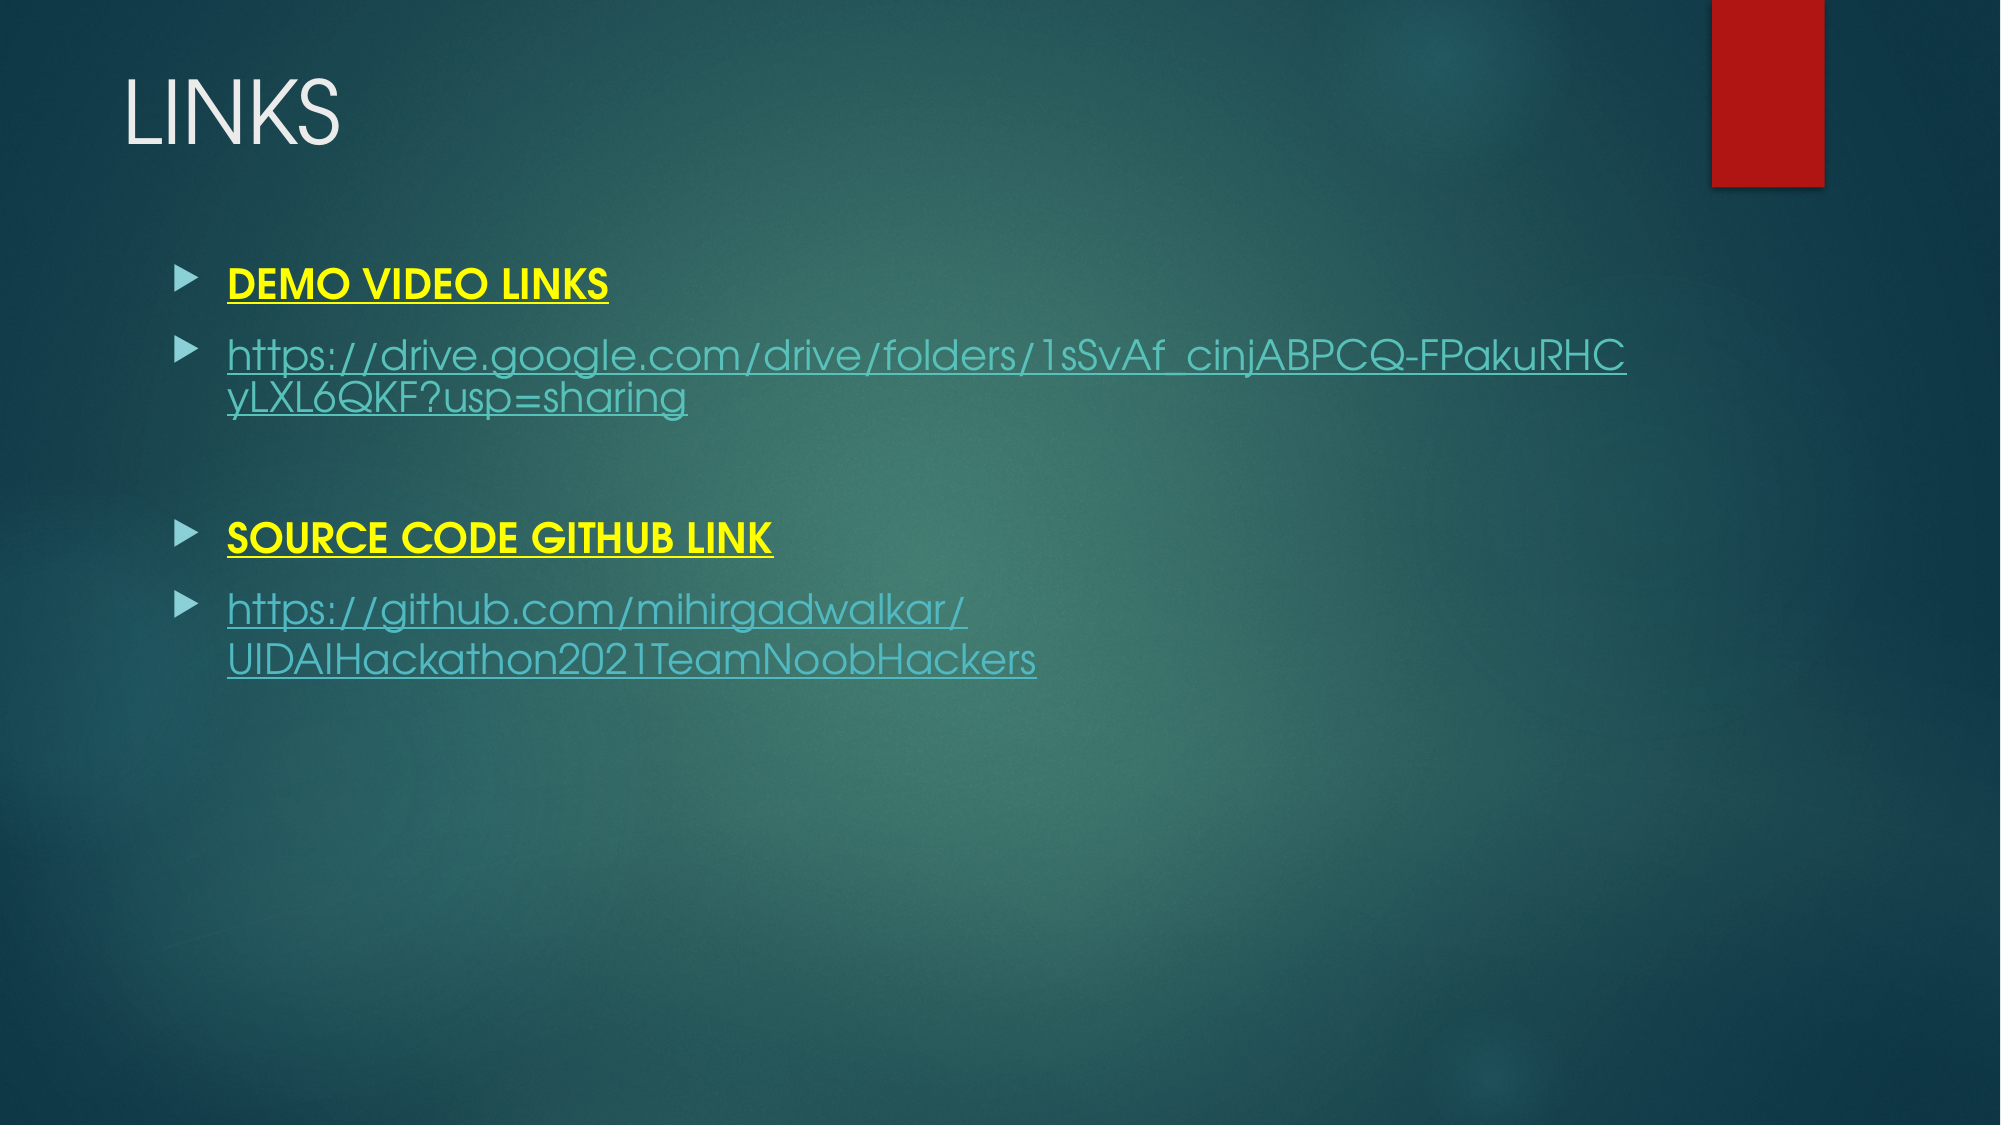

# LINKS
DEMO VIDEO LINKS
https://drive.google.com/drive/folders/1sSvAf_cinjABPCQ-FPakuRHCyLXL6QKF?usp=sharing

SOURCE CODE GITHUB LINK
https://github.com/mihirgadwalkar/UIDAIHackathon2021TeamNoobHackers